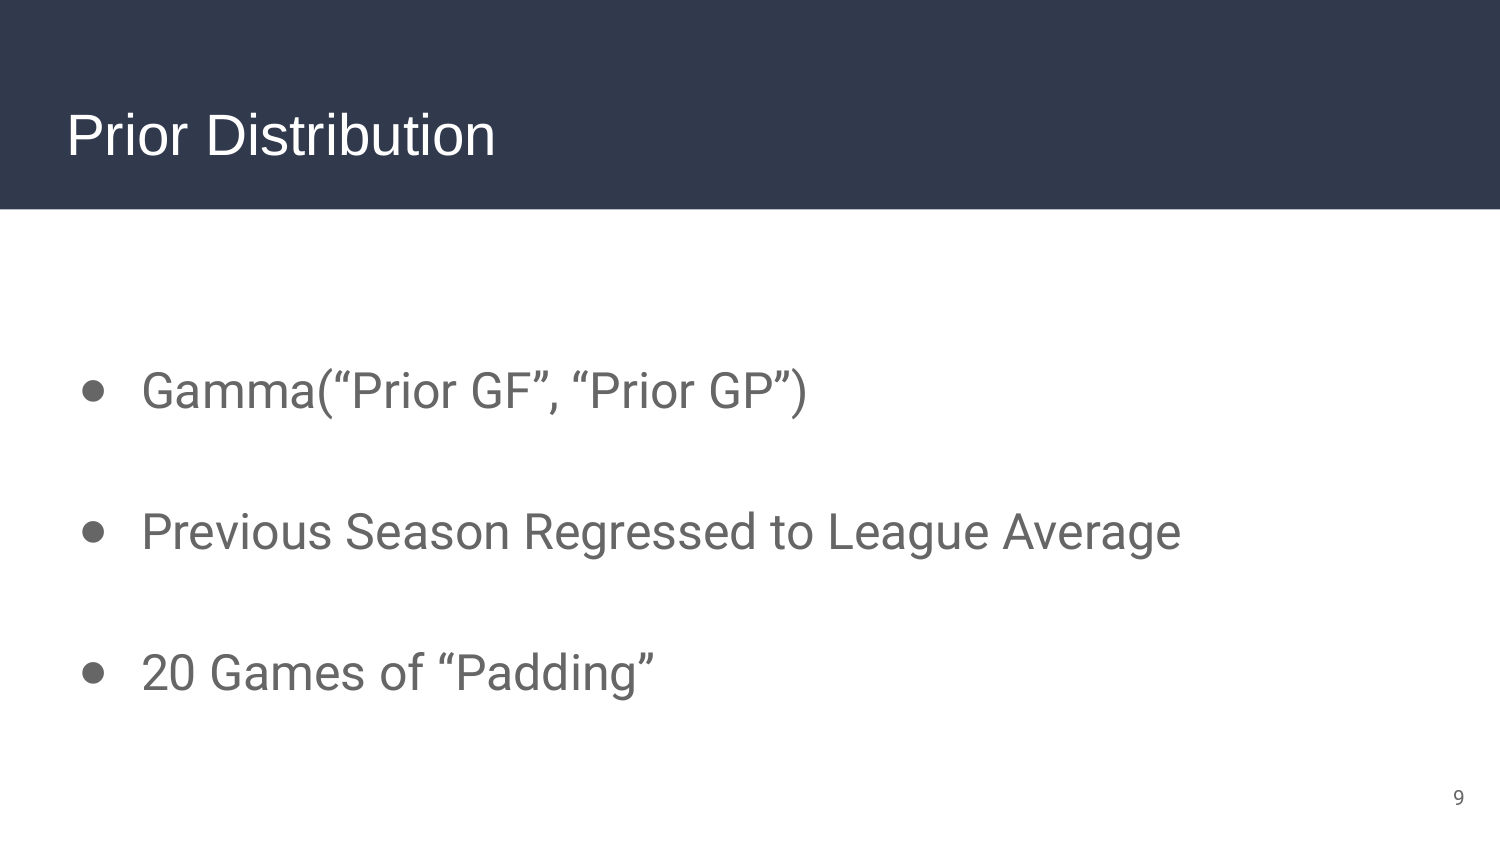

# Prior Distribution
Gamma(“Prior GF”, “Prior GP”)
Previous Season Regressed to League Average
20 Games of “Padding”
9